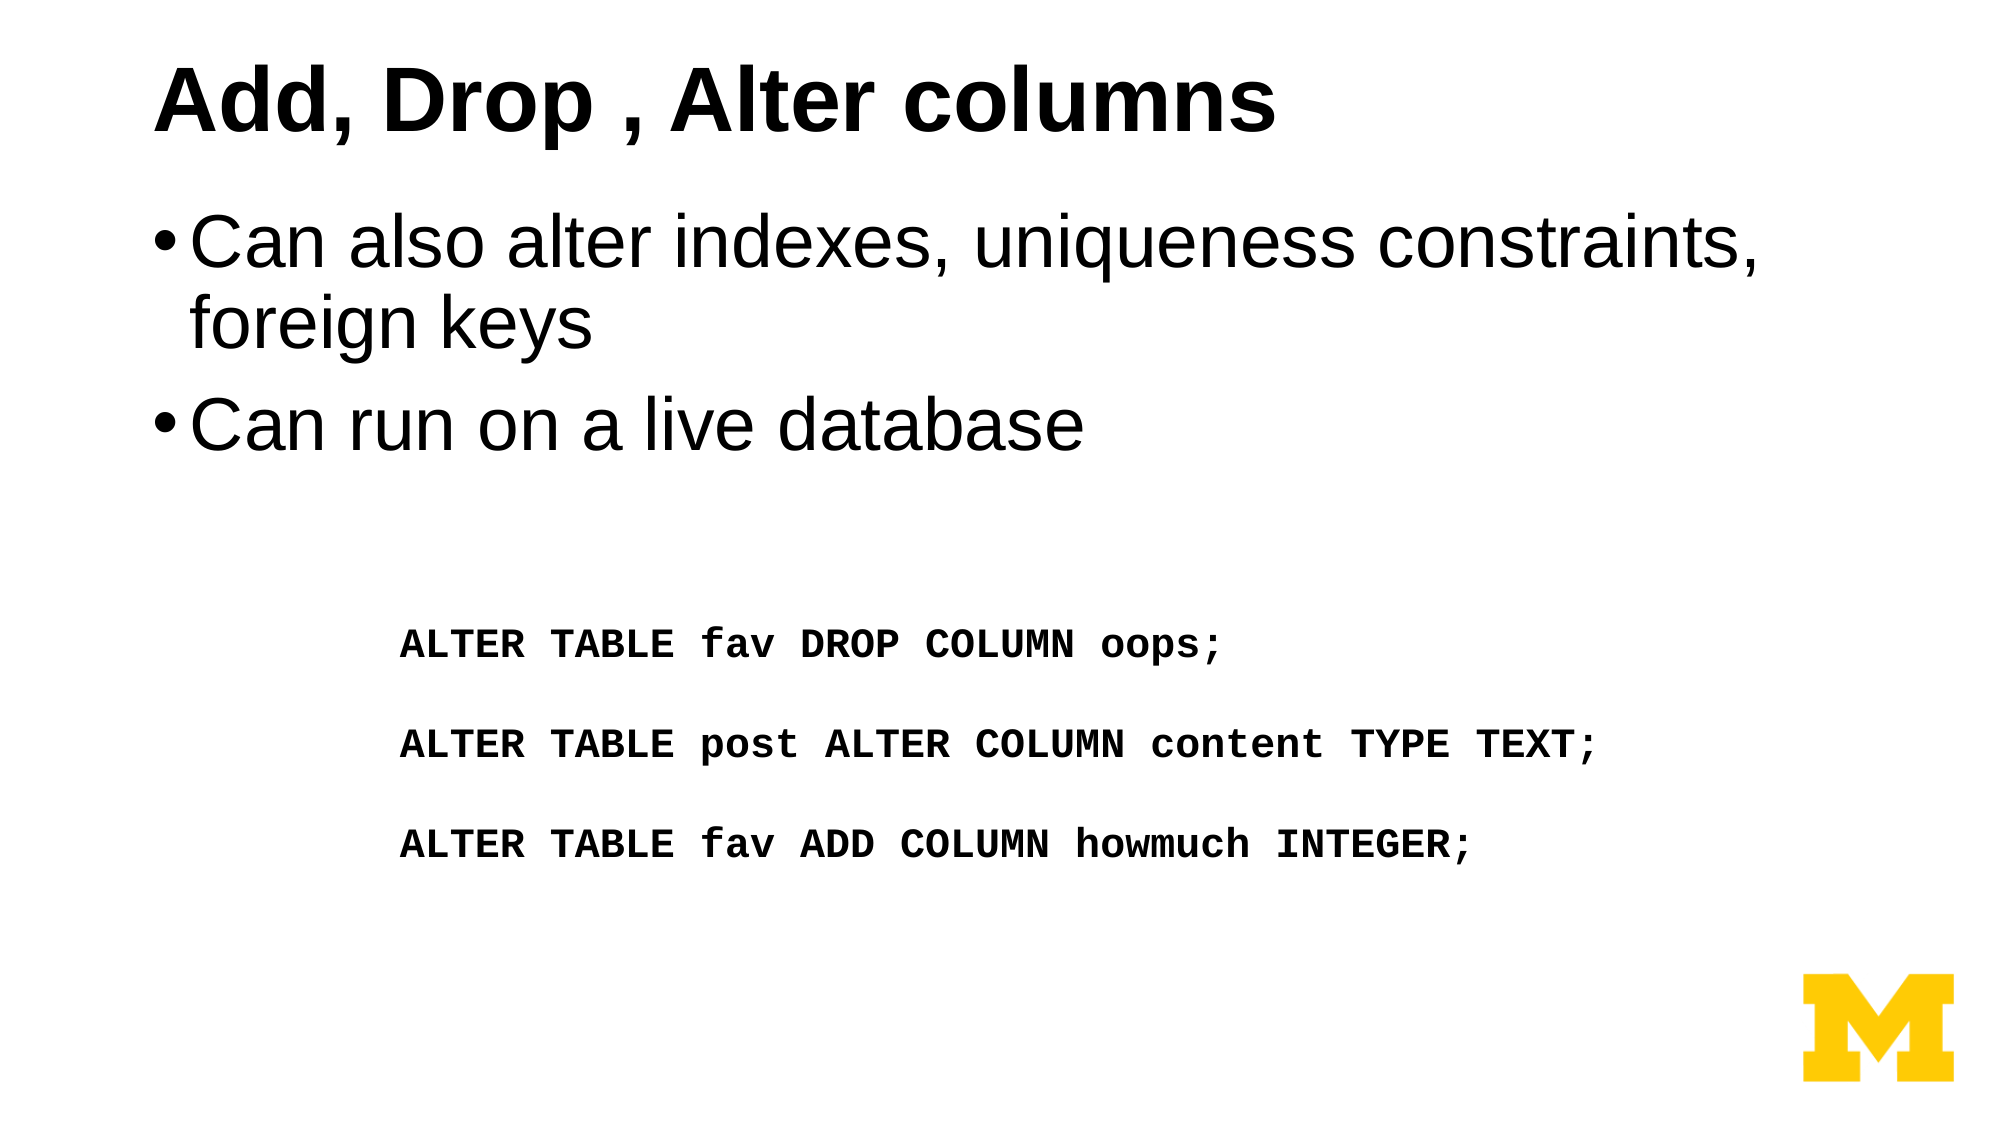

# Add, Drop , Alter columns
Can also alter indexes, uniqueness constraints, foreign keys
Can run on a live database
ALTER TABLE fav DROP COLUMN oops;

ALTER TABLE post ALTER COLUMN content TYPE TEXT;

ALTER TABLE fav ADD COLUMN howmuch INTEGER;